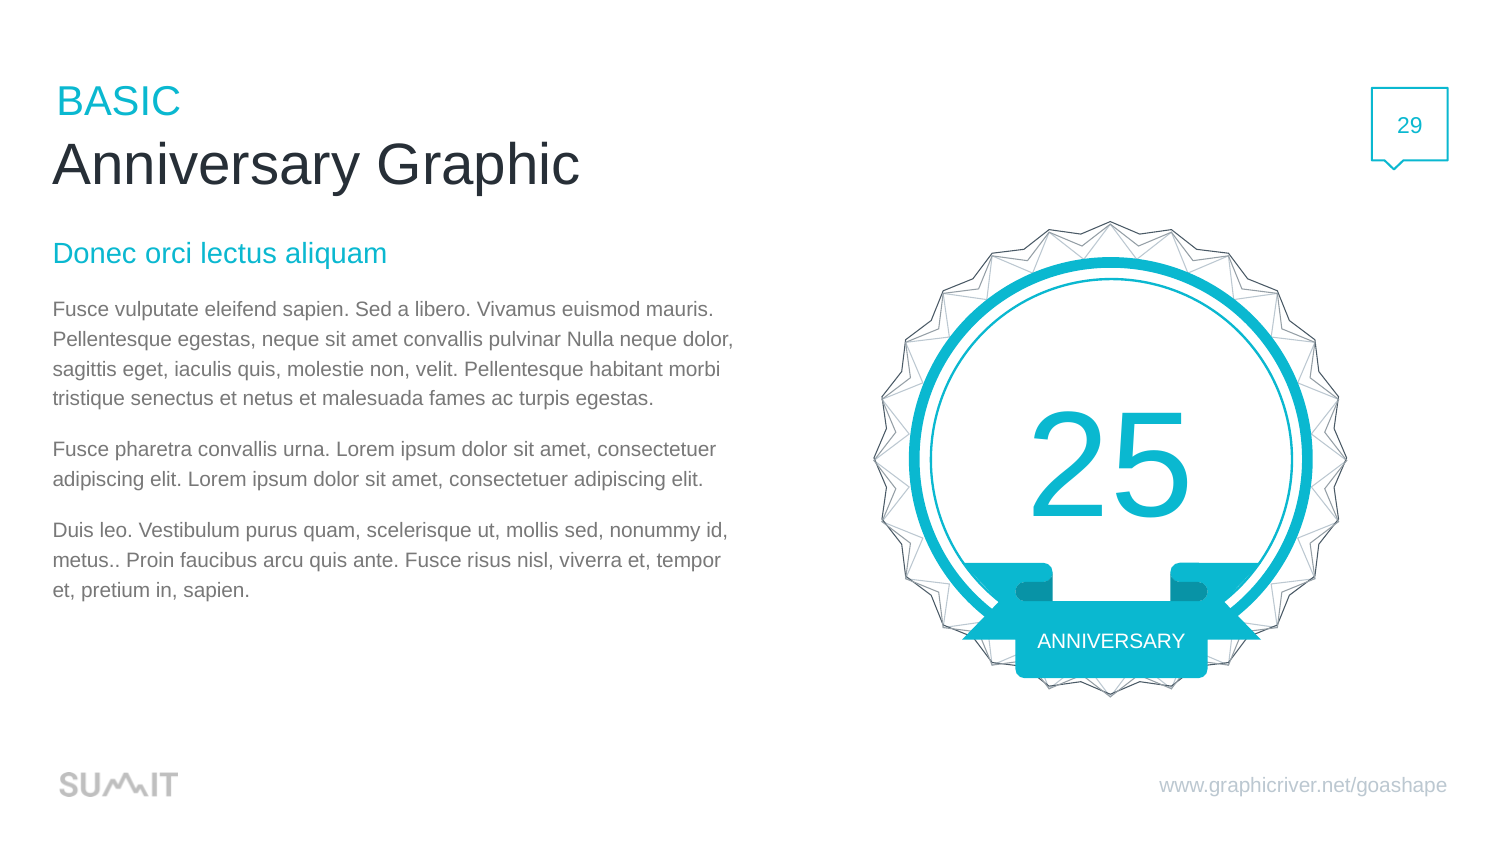

29
# Anniversary Graphic

Donec orci lectus aliquam
Fusce vulputate eleifend sapien. Sed a libero. Vivamus euismod mauris. Pellentesque egestas, neque sit amet convallis pulvinar Nulla neque dolor, sagittis eget, iaculis quis, molestie non, velit. Pellentesque habitant morbi tristique senectus et netus et malesuada fames ac turpis egestas.
Fusce pharetra convallis urna. Lorem ipsum dolor sit amet, consectetuer adipiscing elit. Lorem ipsum dolor sit amet, consectetuer adipiscing elit.
Duis leo. Vestibulum purus quam, scelerisque ut, mollis sed, nonummy id, metus.. Proin faucibus arcu quis ante. Fusce risus nisl, viverra et, tempor et, pretium in, sapien.

25
ANNIVERSARY
www.graphicriver.net/goashape